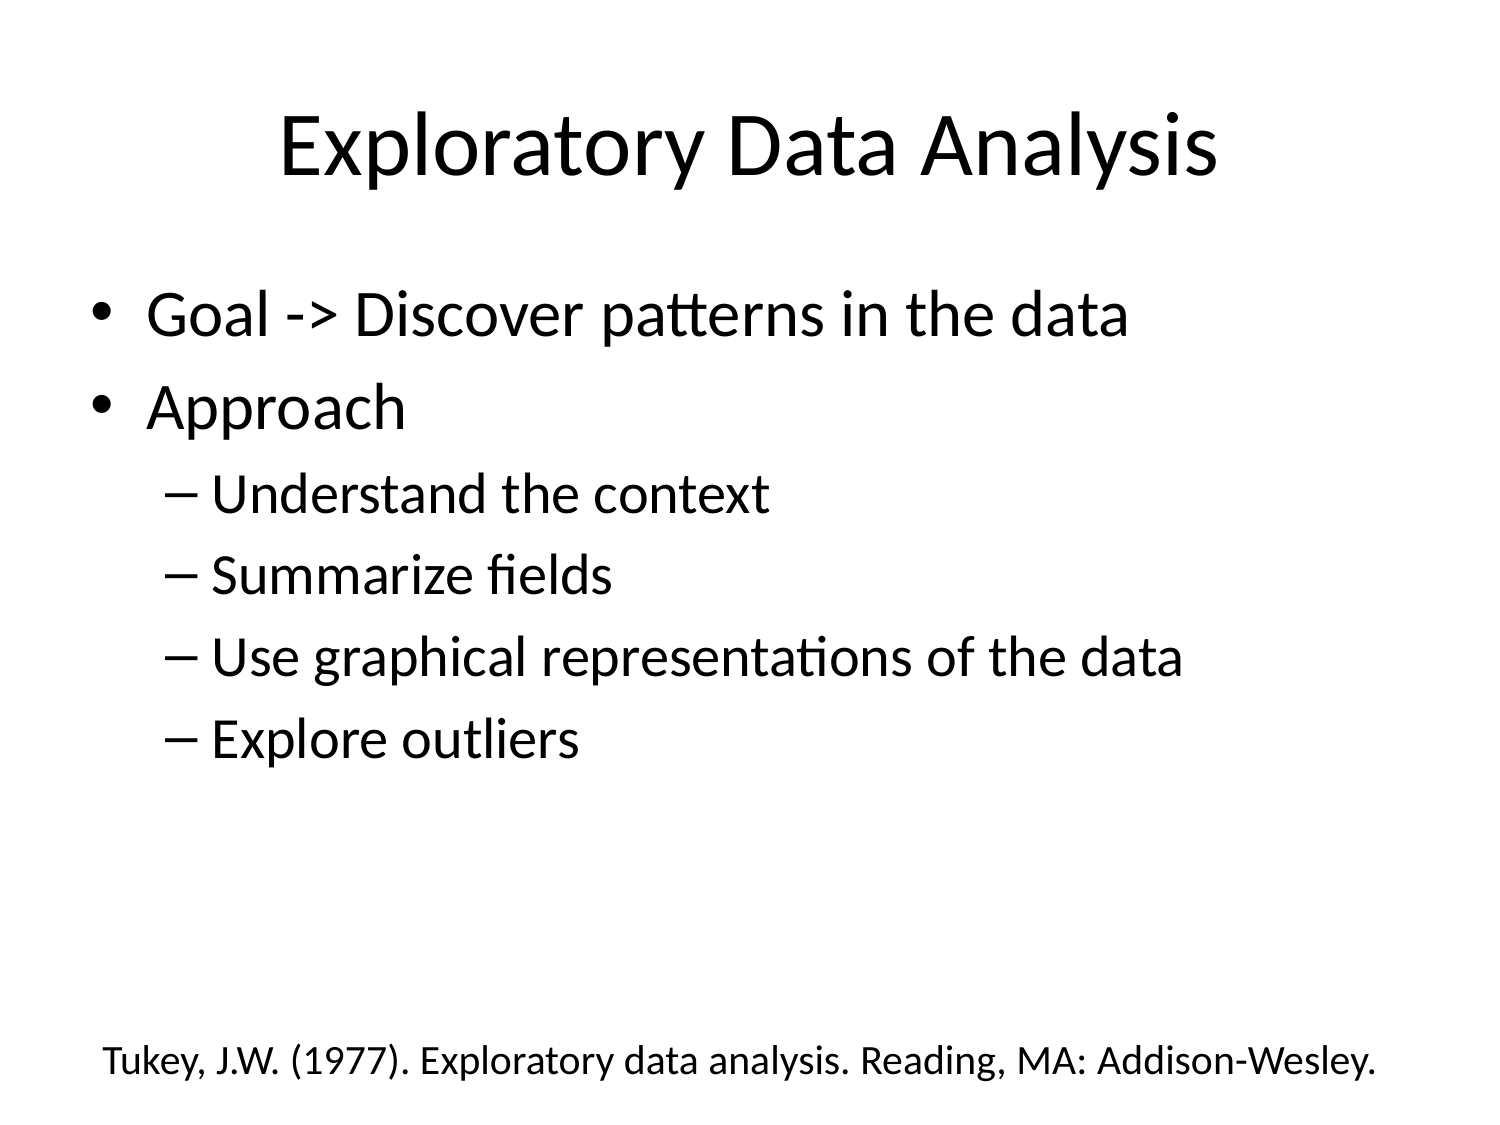

# Exploratory Data Analysis
Goal -> Discover patterns in the data
Approach
Understand the context
Summarize fields
Use graphical representations of the data
Explore outliers
Tukey, J.W. (1977). Exploratory data analysis. Reading, MA: Addison-Wesley.